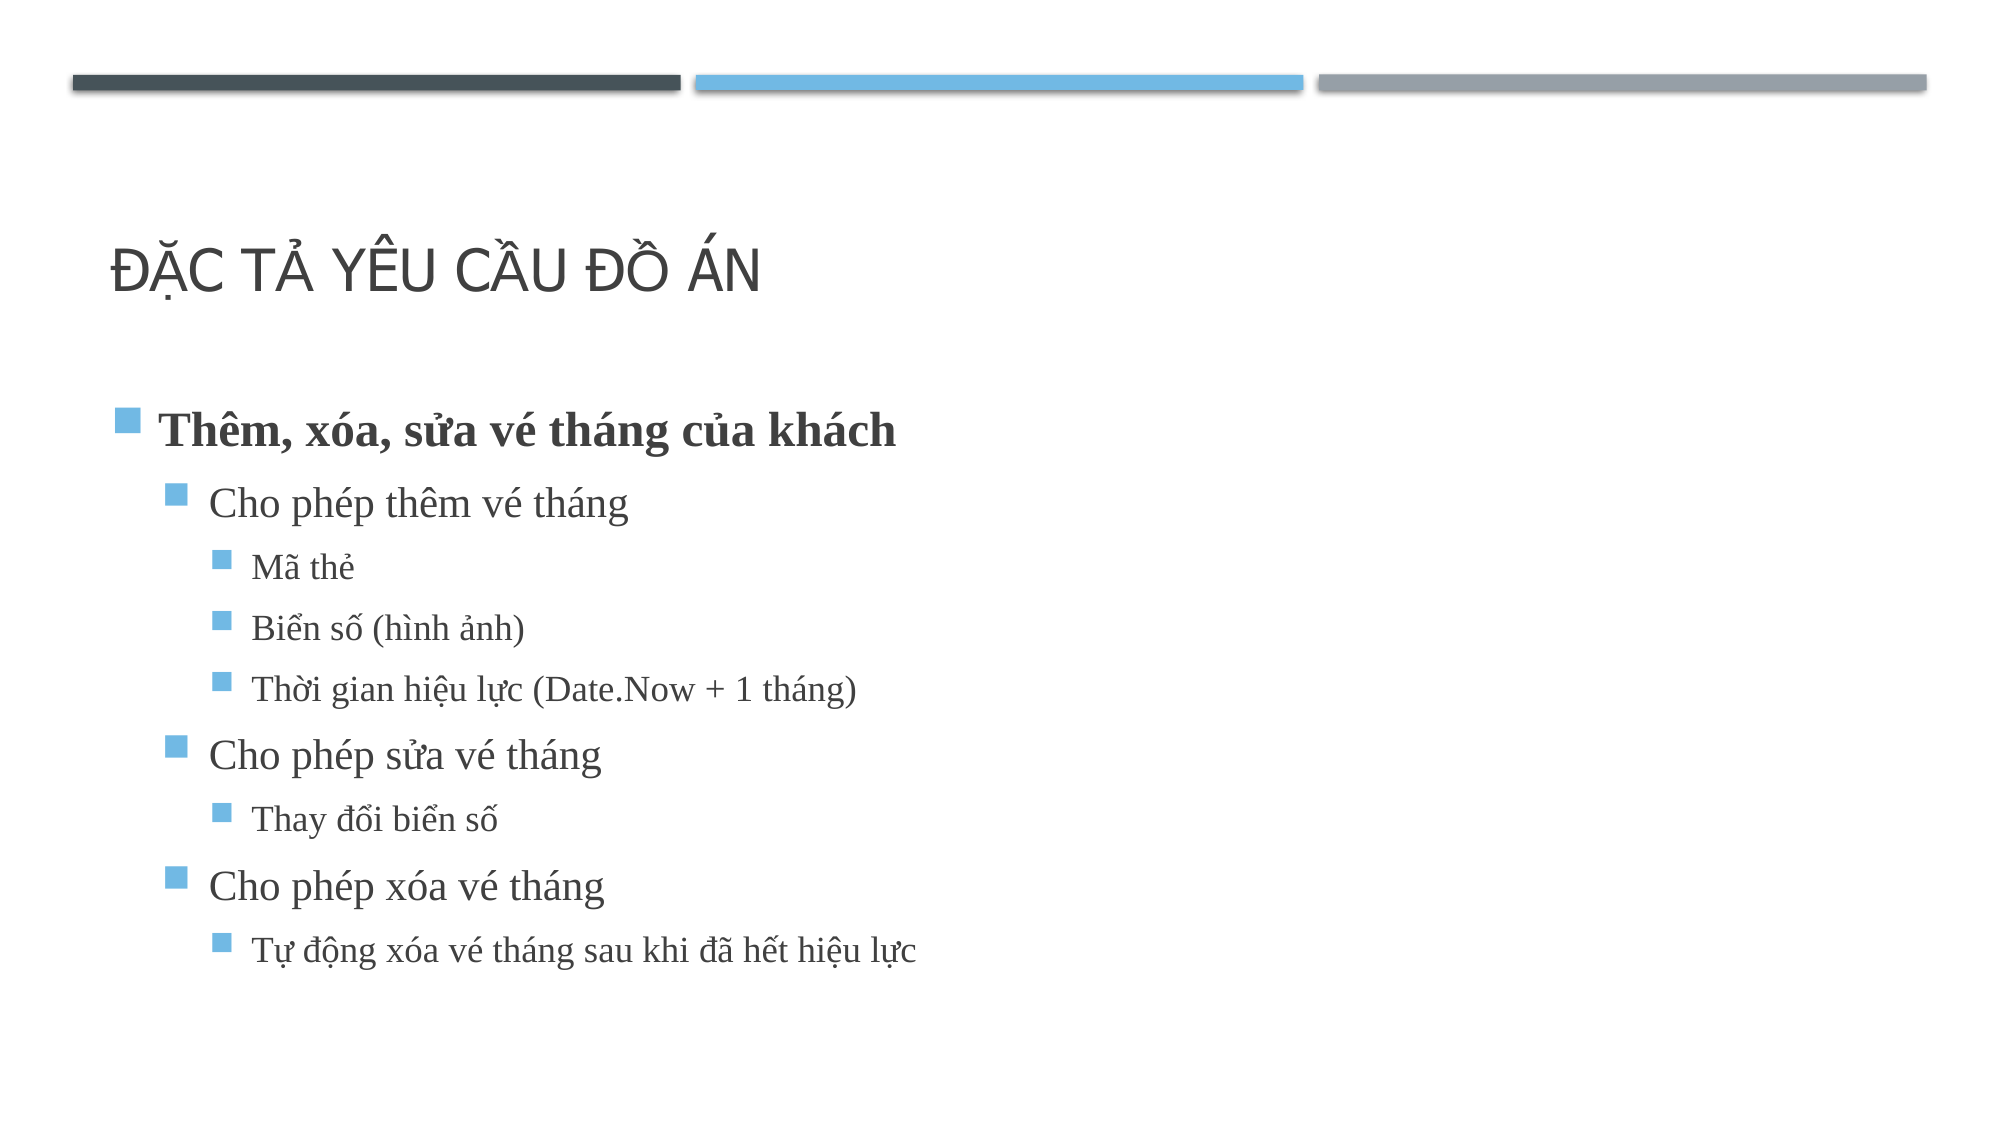

# ĐẶC TẢ YÊU CẦU ĐỒ ÁN
Thêm, xóa, sửa vé tháng của khách
Cho phép thêm vé tháng
Mã thẻ
Biển số (hình ảnh)
Thời gian hiệu lực (Date.Now + 1 tháng)
Cho phép sửa vé tháng
Thay đổi biển số
Cho phép xóa vé tháng
Tự động xóa vé tháng sau khi đã hết hiệu lực